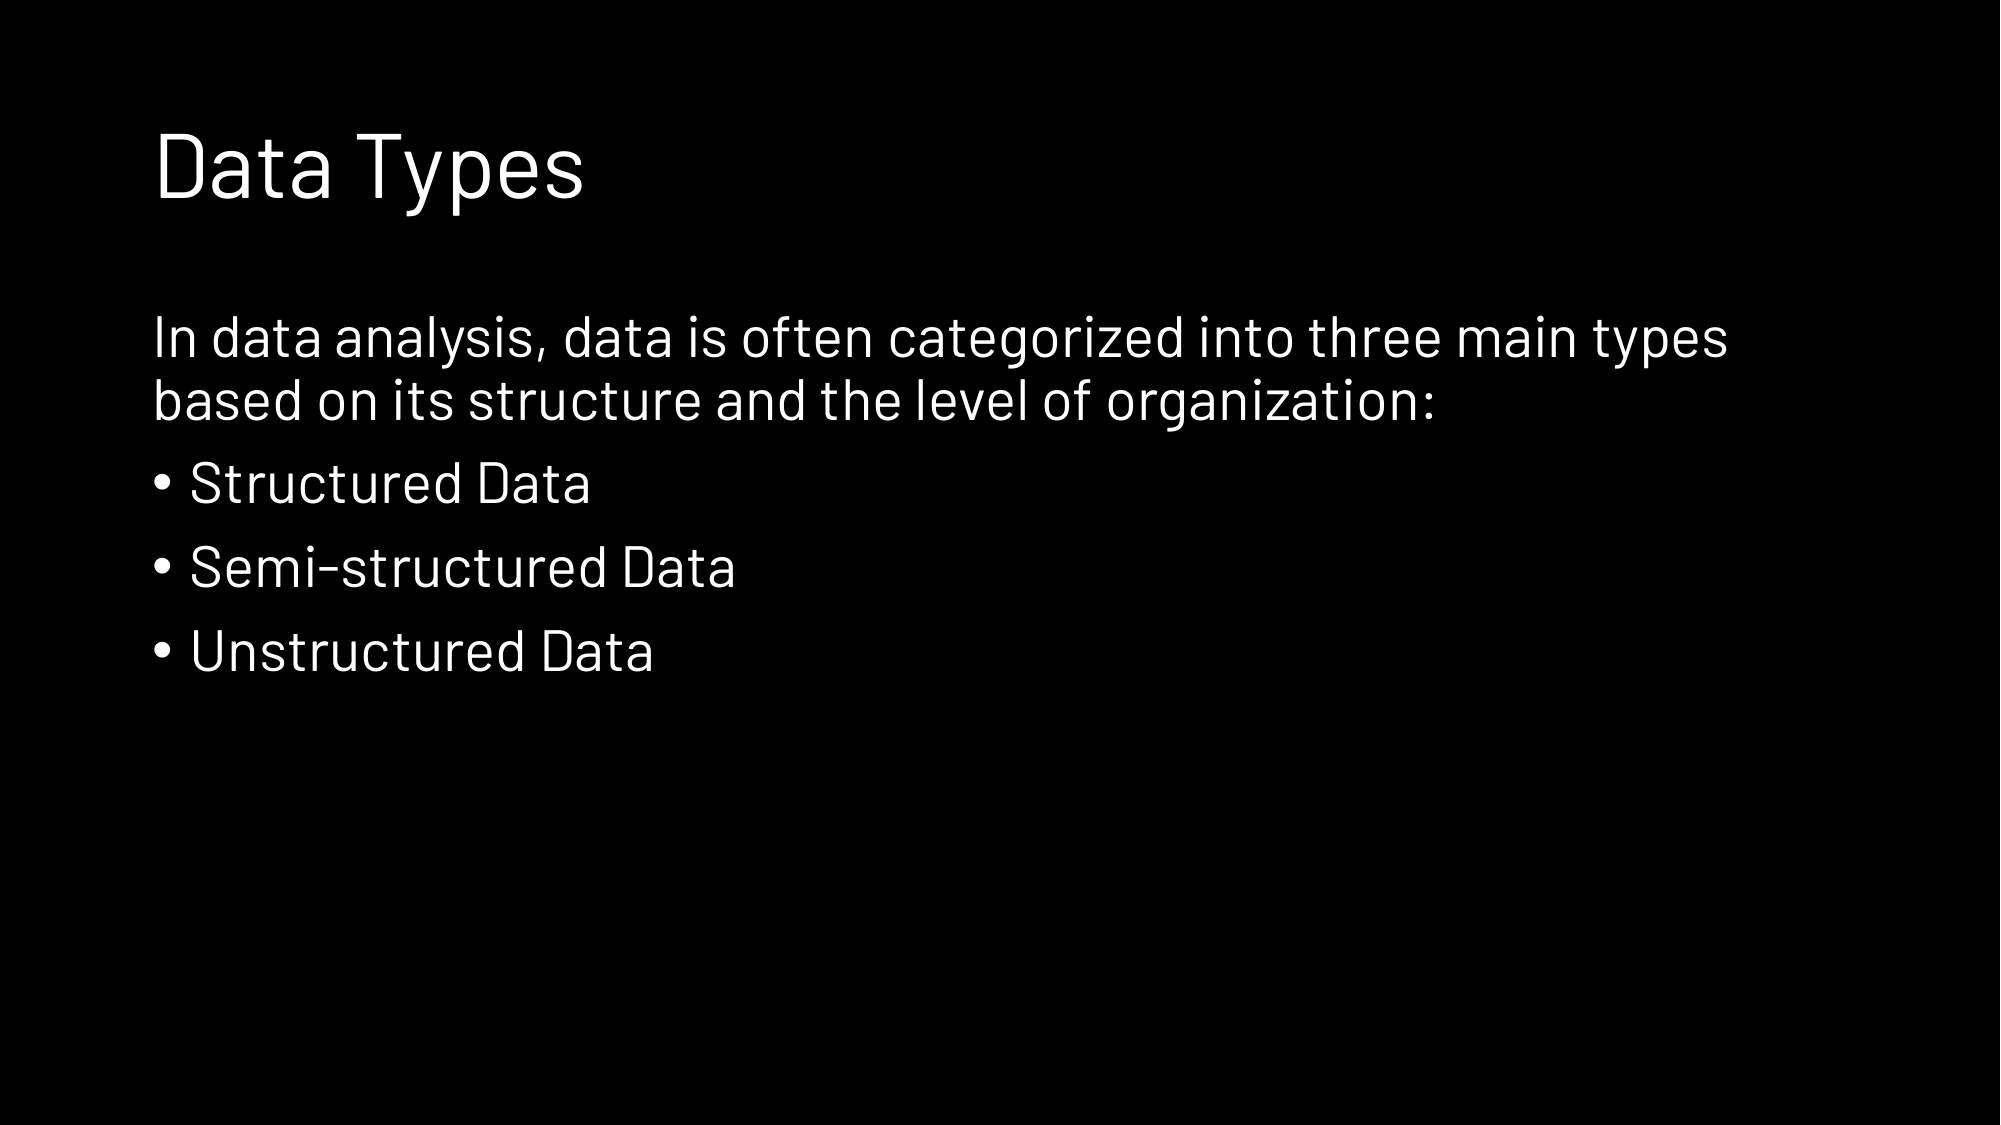

# Data Types
In data analysis, data is often categorized into three main types based on its structure and the level of organization:
Structured Data
Semi-structured Data
Unstructured Data